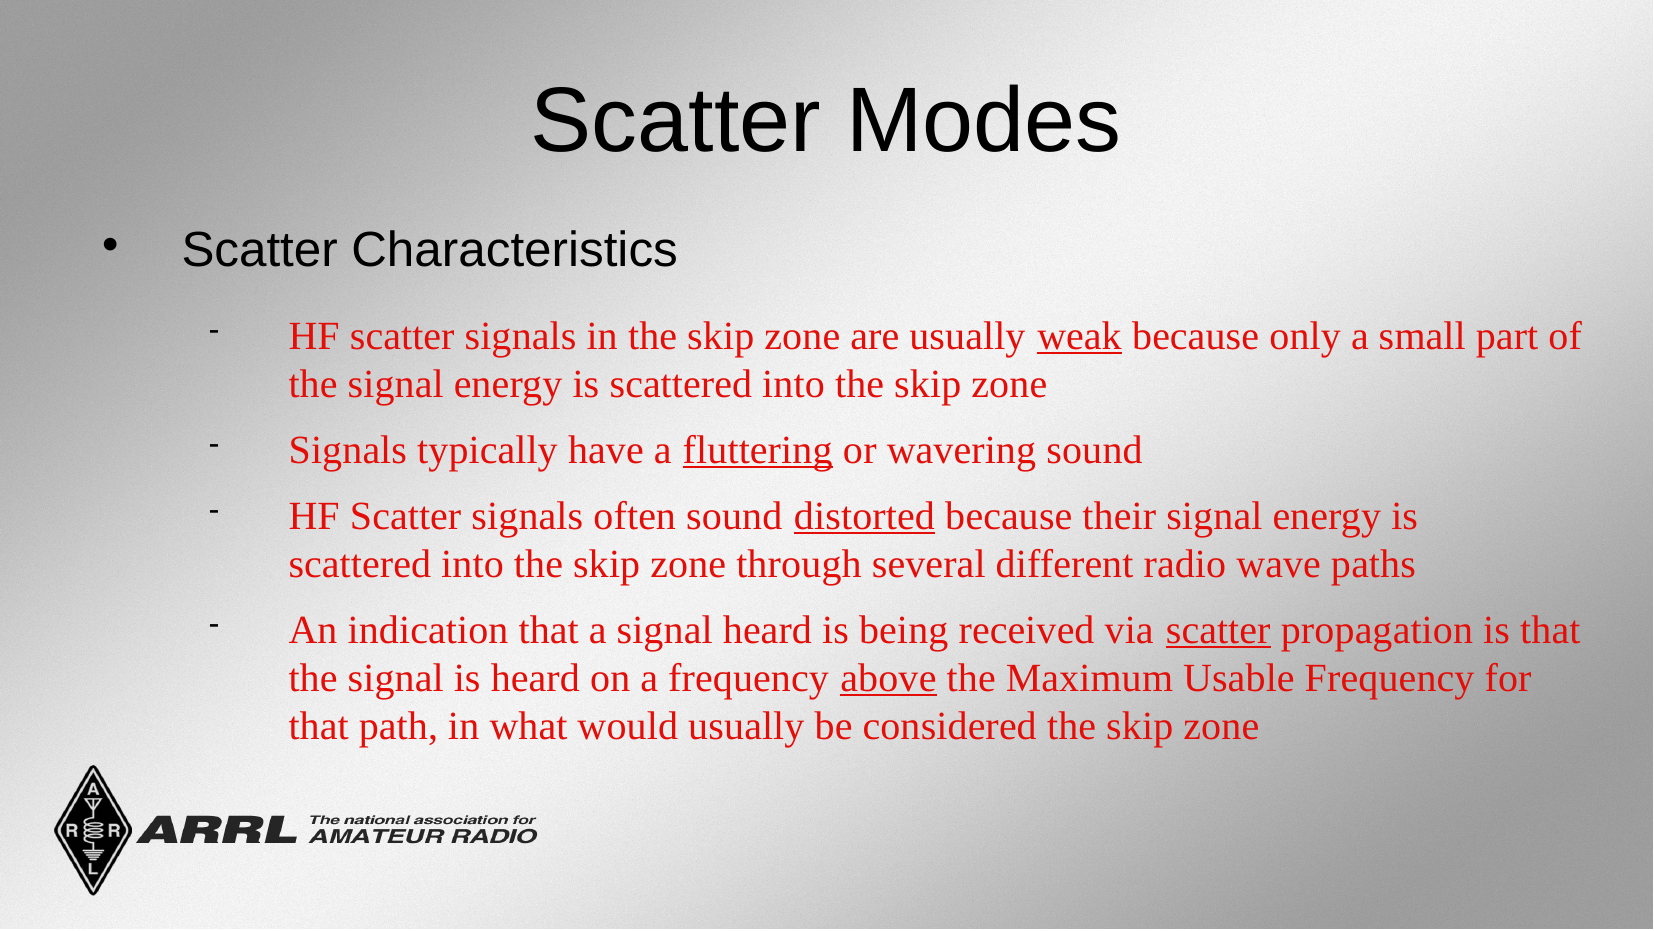

Scatter Modes

Scatter Characteristics
HF scatter signals in the skip zone are usually weak because only a small part of  the signal energy is scattered into the skip zone
Signals typically have a fluttering or wavering sound
HF Scatter signals often sound distorted because their signal energy is                  scattered into the skip zone through several different radio wave paths
An indication that a signal heard is being received via scatter propagation is that   the signal is heard on a frequency above the Maximum Usable Frequency for   that path, in what would usually be considered the skip zone